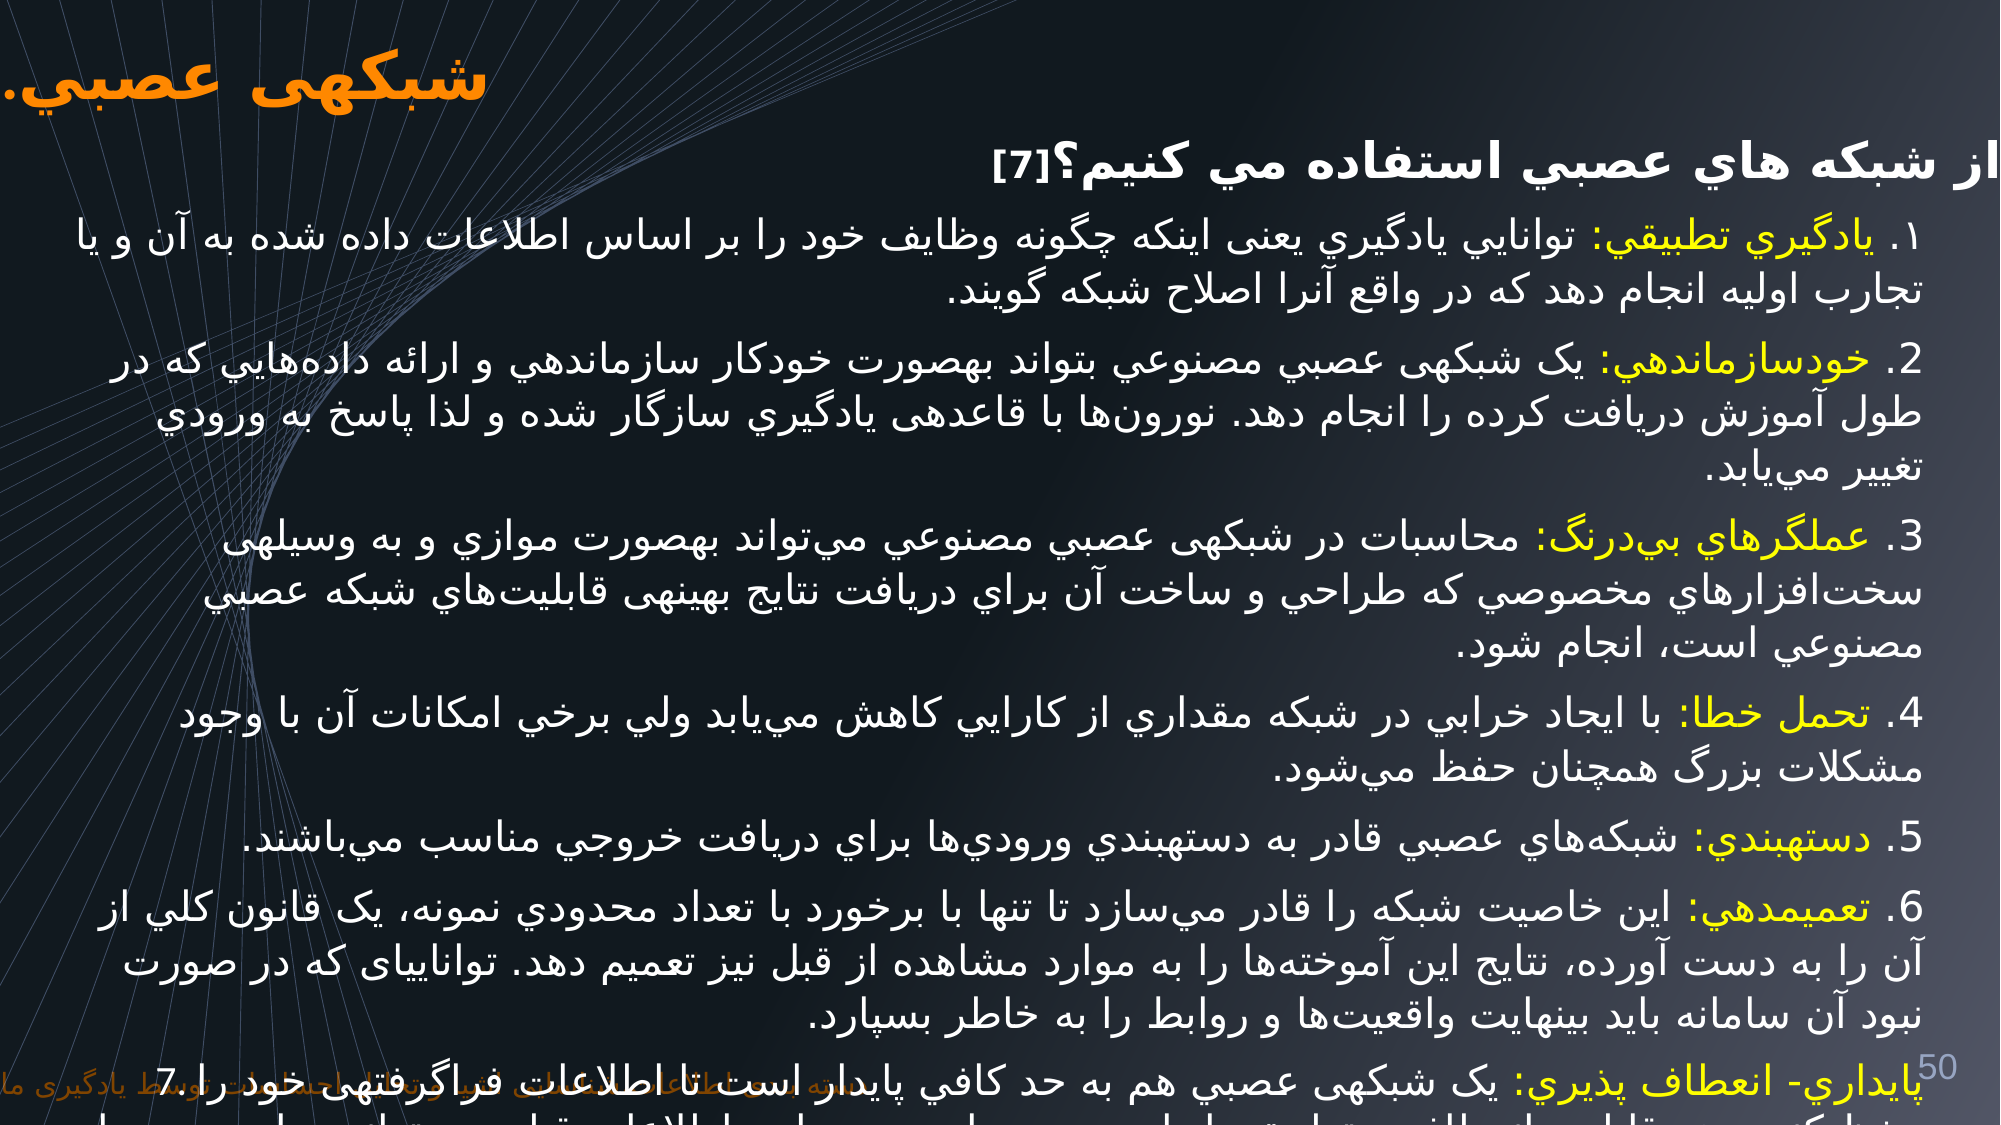

...شبكه­ی عصبي
چرا از شبكه هاي عصبي استفاده مي كنيم؟[7]
۱. يادگيري تطبيقي: توانايي يادگيري یعنی اينکه چگونه وظايف خود را بر اساس اطلاعات داده شده به آن و يا تجارب اوليه انجام دهد که در واقع آن­را اصلاح شبکه گويند.
2. خود­سازماندهي: يک شبکه­ی عصبي مصنوعي بتواند به­صورت خودکار سازماندهي و ارائه داده‌هايي که در طول آموزش دريافت کرده را انجام دهد. نورون‌ها با قاعده­ی يادگيري سازگار شده و لذا پاسخ به ورودي تغيير مي‌يابد.
3. عملگرهاي بي‌درنگ: محاسبات در شبکه­ی عصبي مصنوعي مي‌تواند به­صورت موازي و به وسيله­ی سخت‌افزارهاي مخصوصي که طراحي و ساخت آن براي دريافت نتايج بهينه­ی قابليت‌هاي شبکه عصبي مصنوعي است، انجام شود.
4. تحمل خطا: با ايجاد خرابي در شبکه مقداري از کارايي کاهش مي‌يابد ولي برخي امکانات آن با وجود مشکلات بزرگ همچنان حفظ مي‌شود.
5. دسته­بندي: شبکه‌هاي عصبي قادر به دسته­بندي ورودي‌ها براي دريافت خروجي مناسب مي‌باشند.
6. تعميم­دهي: اين خاصيت شبکه را قادر مي‌سازد تا تنها با برخورد با تعداد محدودي نمونه، يک قانون کلي از آن را به دست آورده، نتايج اين آموخته‌ها را به موارد مشاهده از قبل نيز تعميم دهد. توانايي­ای که در صورت نبود آن سامانه بايد بي­نهايت واقعيت‌ها و روابط را به خاطر بسپارد.
7. پايداري- انعطاف پذيري: يک شبکه­ی عصبي هم به حد کافي پايدار است تا اطلاعات فراگرفته­ی خود را حفظ کند و هم قابليت انعطاف و تطبيق را دارد و بدون از دست دادن اطلاعات قبلي مي‌تواند موارد جديد را بپذيرد
50